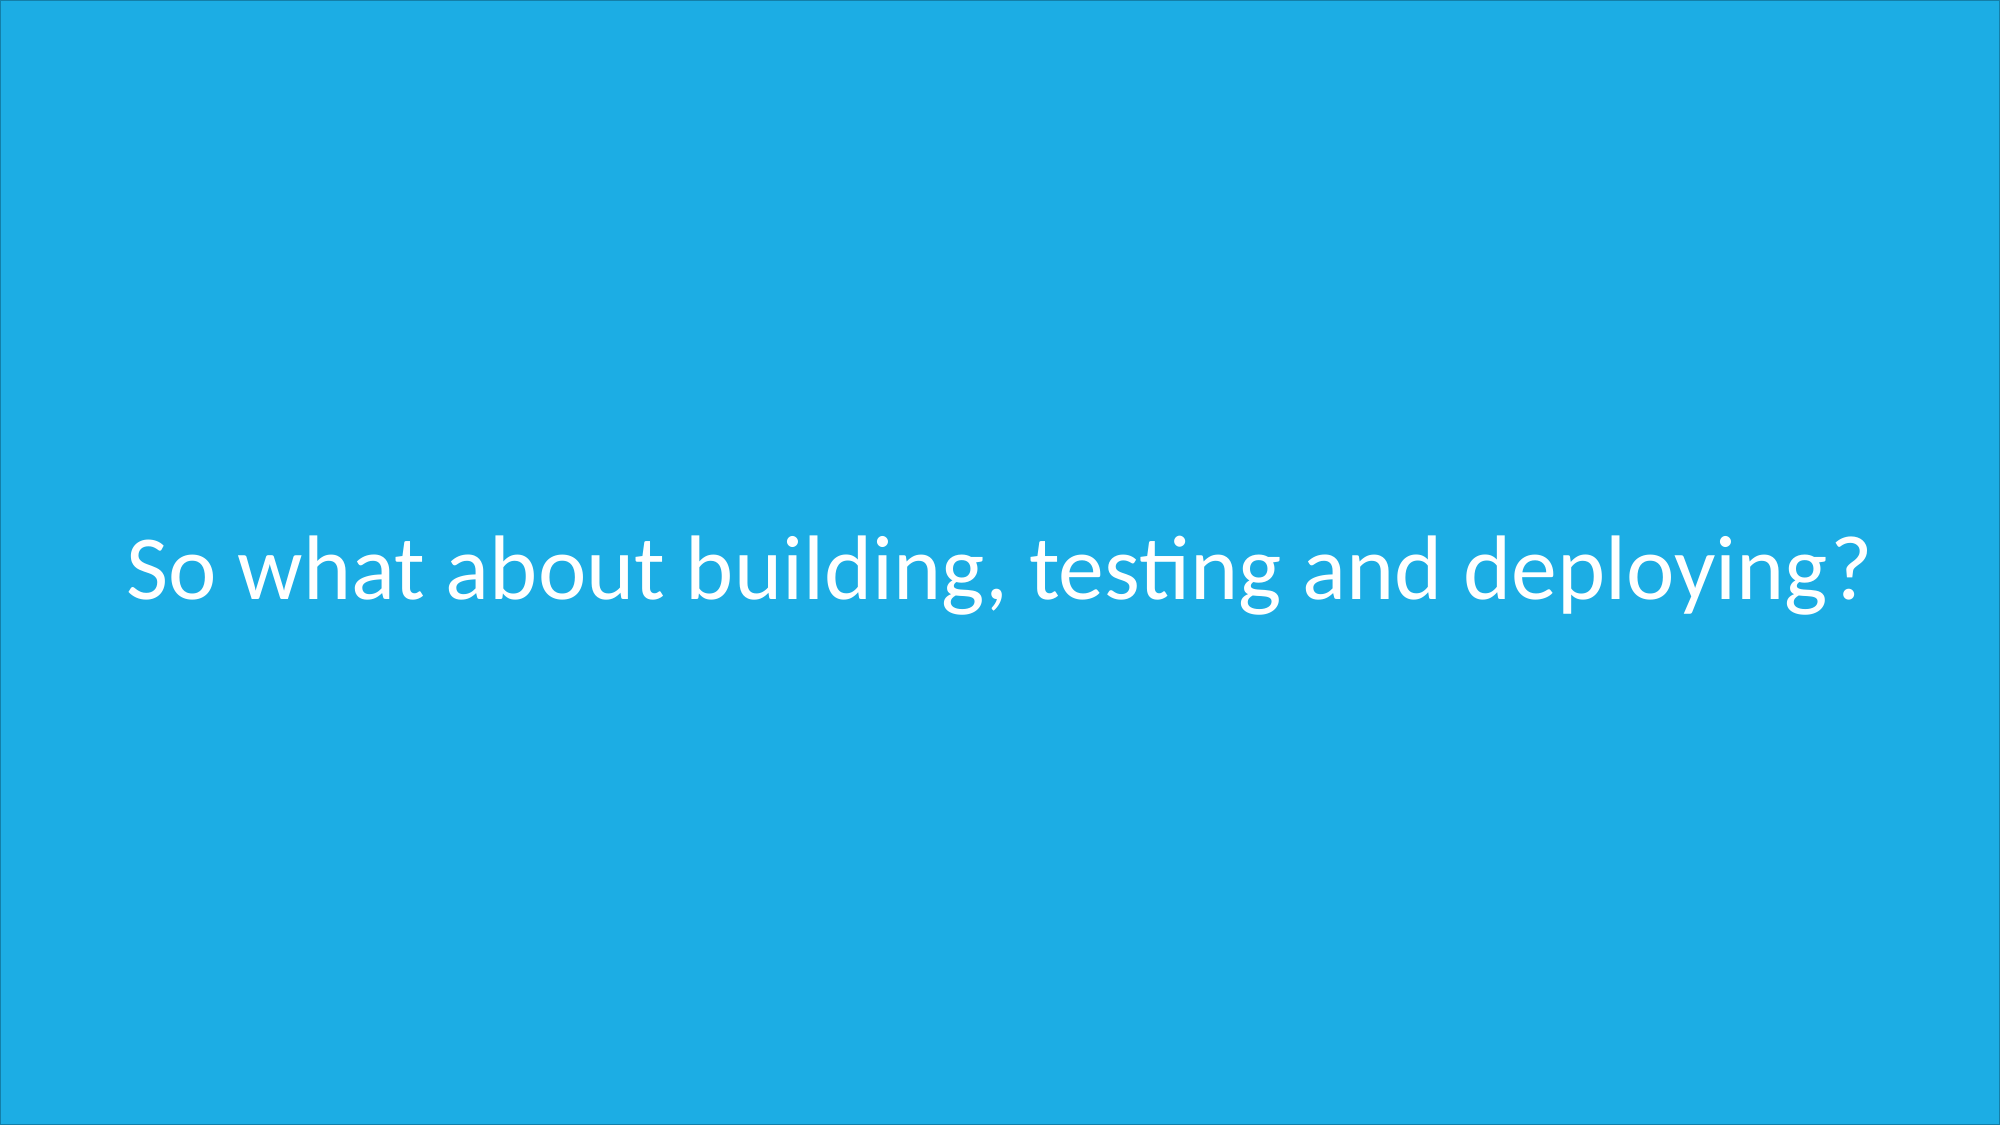

So what about building, testing and deploying?
#